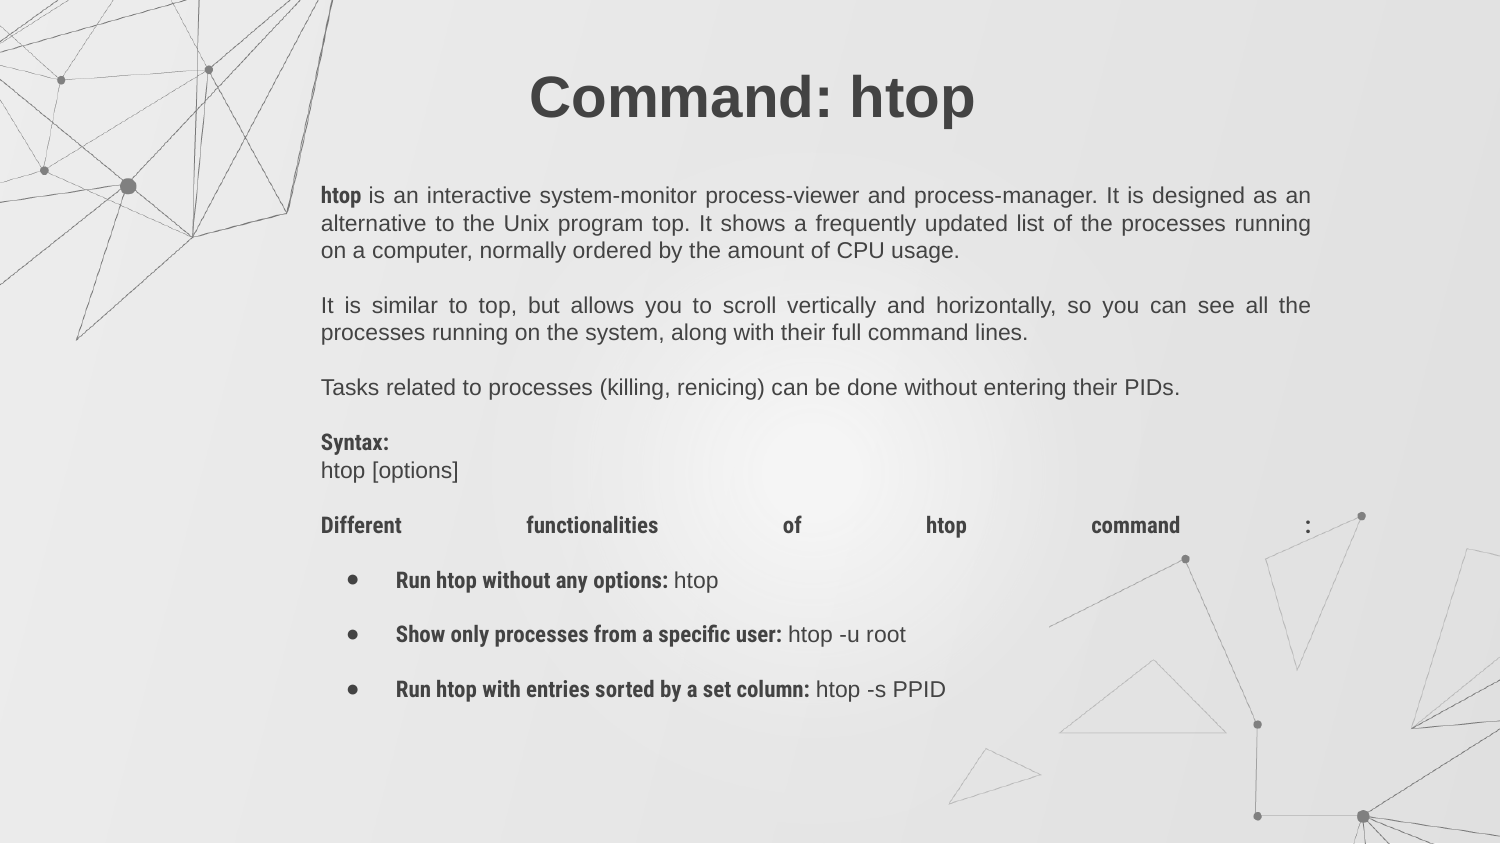

# Command: htop
htop is an interactive system-monitor process-viewer and process-manager. It is designed as an alternative to the Unix program top. It shows a frequently updated list of the processes running on a computer, normally ordered by the amount of CPU usage.

It is similar to top, but allows you to scroll vertically and horizontally, so you can see all the processes running on the system, along with their full command lines.

Tasks related to processes (killing, renicing) can be done without entering their PIDs.

Syntax:
htop [options]

Different functionalities of htop command :
Run htop without any options: htop

Show only processes from a specific user: htop -u root

Run htop with entries sorted by a set column: htop -s PPID